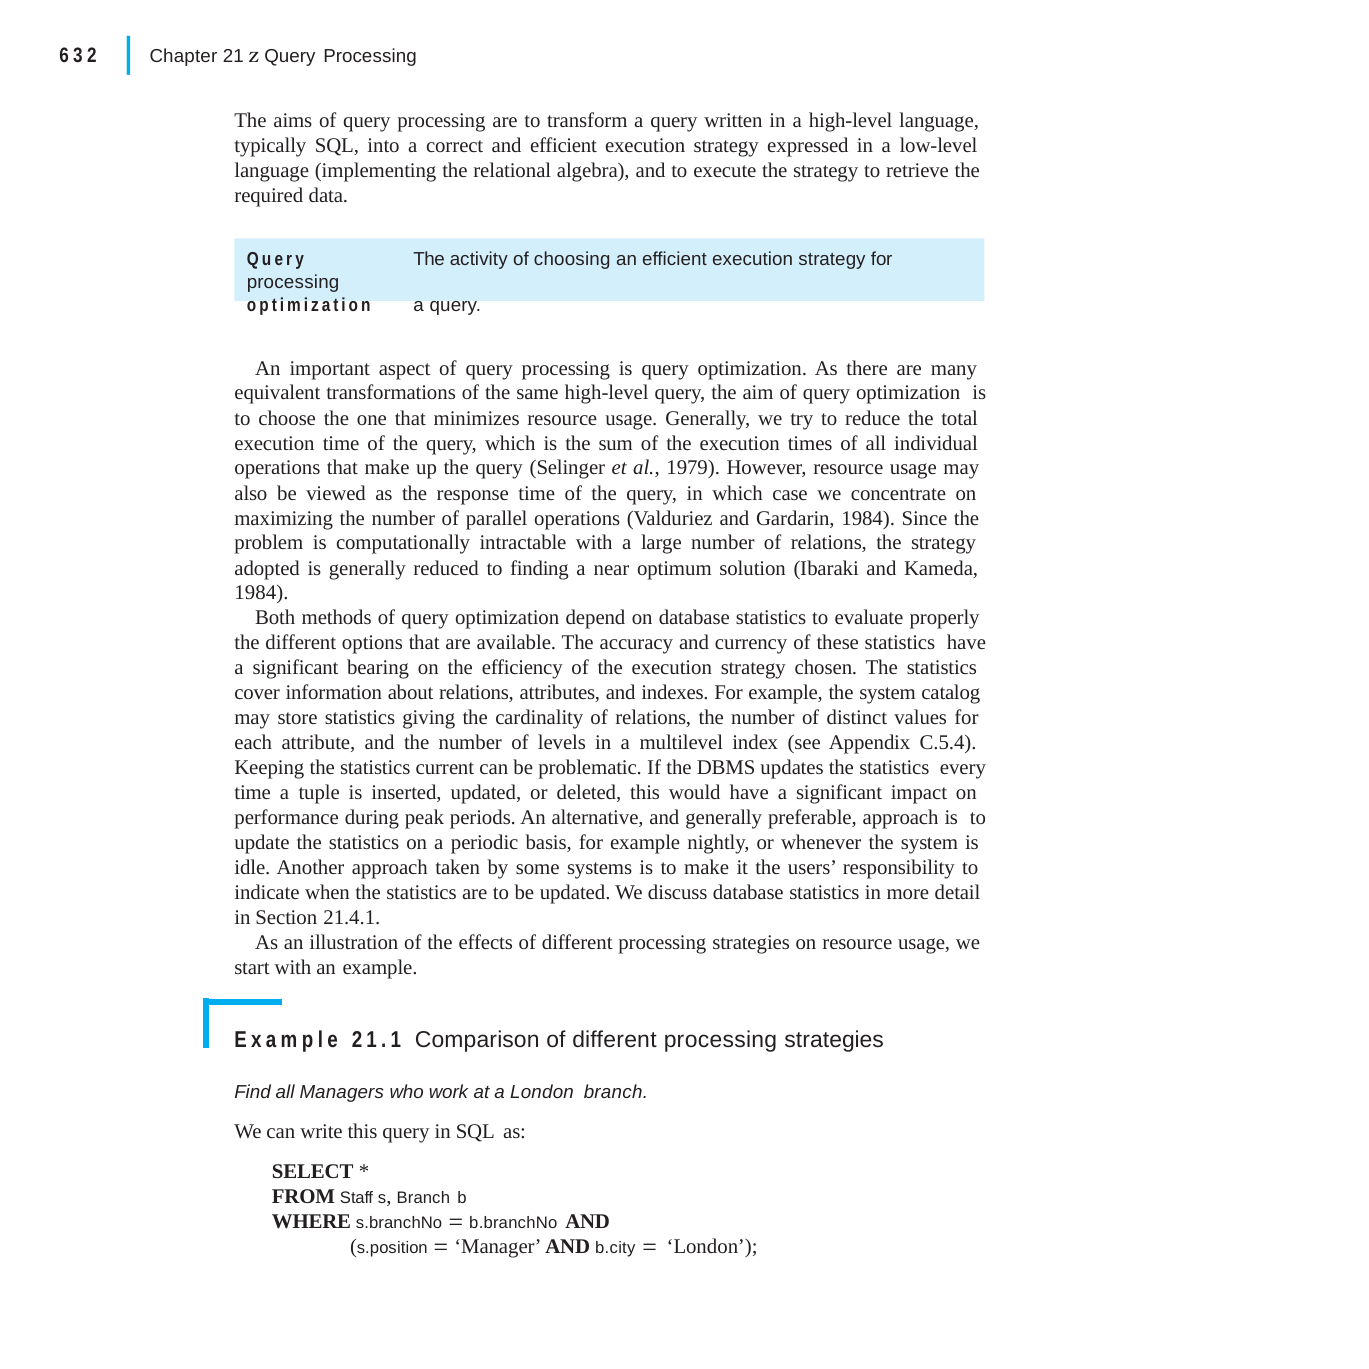

|
632
Chapter 21 z Query Processing
The aims of query processing are to transform a query written in a high-level language,  typically SQL, into a correct and efficient execution strategy expressed in a low-level  language (implementing the relational algebra), and to execute the strategy to retrieve the  required data.

Query	The activity of choosing an efficient execution strategy for processing
optimization	a query.

An important aspect of query processing is query optimization. As there are many  equivalent transformations of the same high-level query, the aim of query optimization  is to choose the one that minimizes resource usage. Generally, we try to reduce the total  execution time of the query, which is the sum of the execution times of all individual  operations that make up the query (Selinger et al., 1979). However, resource usage may  also be viewed as the response time of the query, in which case we concentrate on  maximizing the number of parallel operations (Valduriez and Gardarin, 1984). Since the  problem is computationally intractable with a large number of relations, the strategy  adopted is generally reduced to finding a near optimum solution (Ibaraki and Kameda,  1984).
Both methods of query optimization depend on database statistics to evaluate properly  the different options that are available. The accuracy and currency of these statistics  have a significant bearing on the efficiency of the execution strategy chosen. The statistics  cover information about relations, attributes, and indexes. For example, the system catalog  may store statistics giving the cardinality of relations, the number of distinct values for  each attribute, and the number of levels in a multilevel index (see Appendix C.5.4).  Keeping the statistics current can be problematic. If the DBMS updates the statistics  every time a tuple is inserted, updated, or deleted, this would have a significant impact on  performance during peak periods. An alternative, and generally preferable, approach is  to update the statistics on a periodic basis, for example nightly, or whenever the system is  idle. Another approach taken by some systems is to make it the users’ responsibility to  indicate when the statistics are to be updated. We discuss database statistics in more detail  in Section 21.4.1.
As an illustration of the effects of different processing strategies on resource usage, we  start with an example.

Example 21.1 Comparison of different processing strategies

Find all Managers who work at a London branch.
We can write this query in SQL as:
SELECT *
FROM Staff s, Branch b
WHERE s.branchNo = b.branchNo AND
(s.position = ‘Manager’ AND b.city = ‘London’);